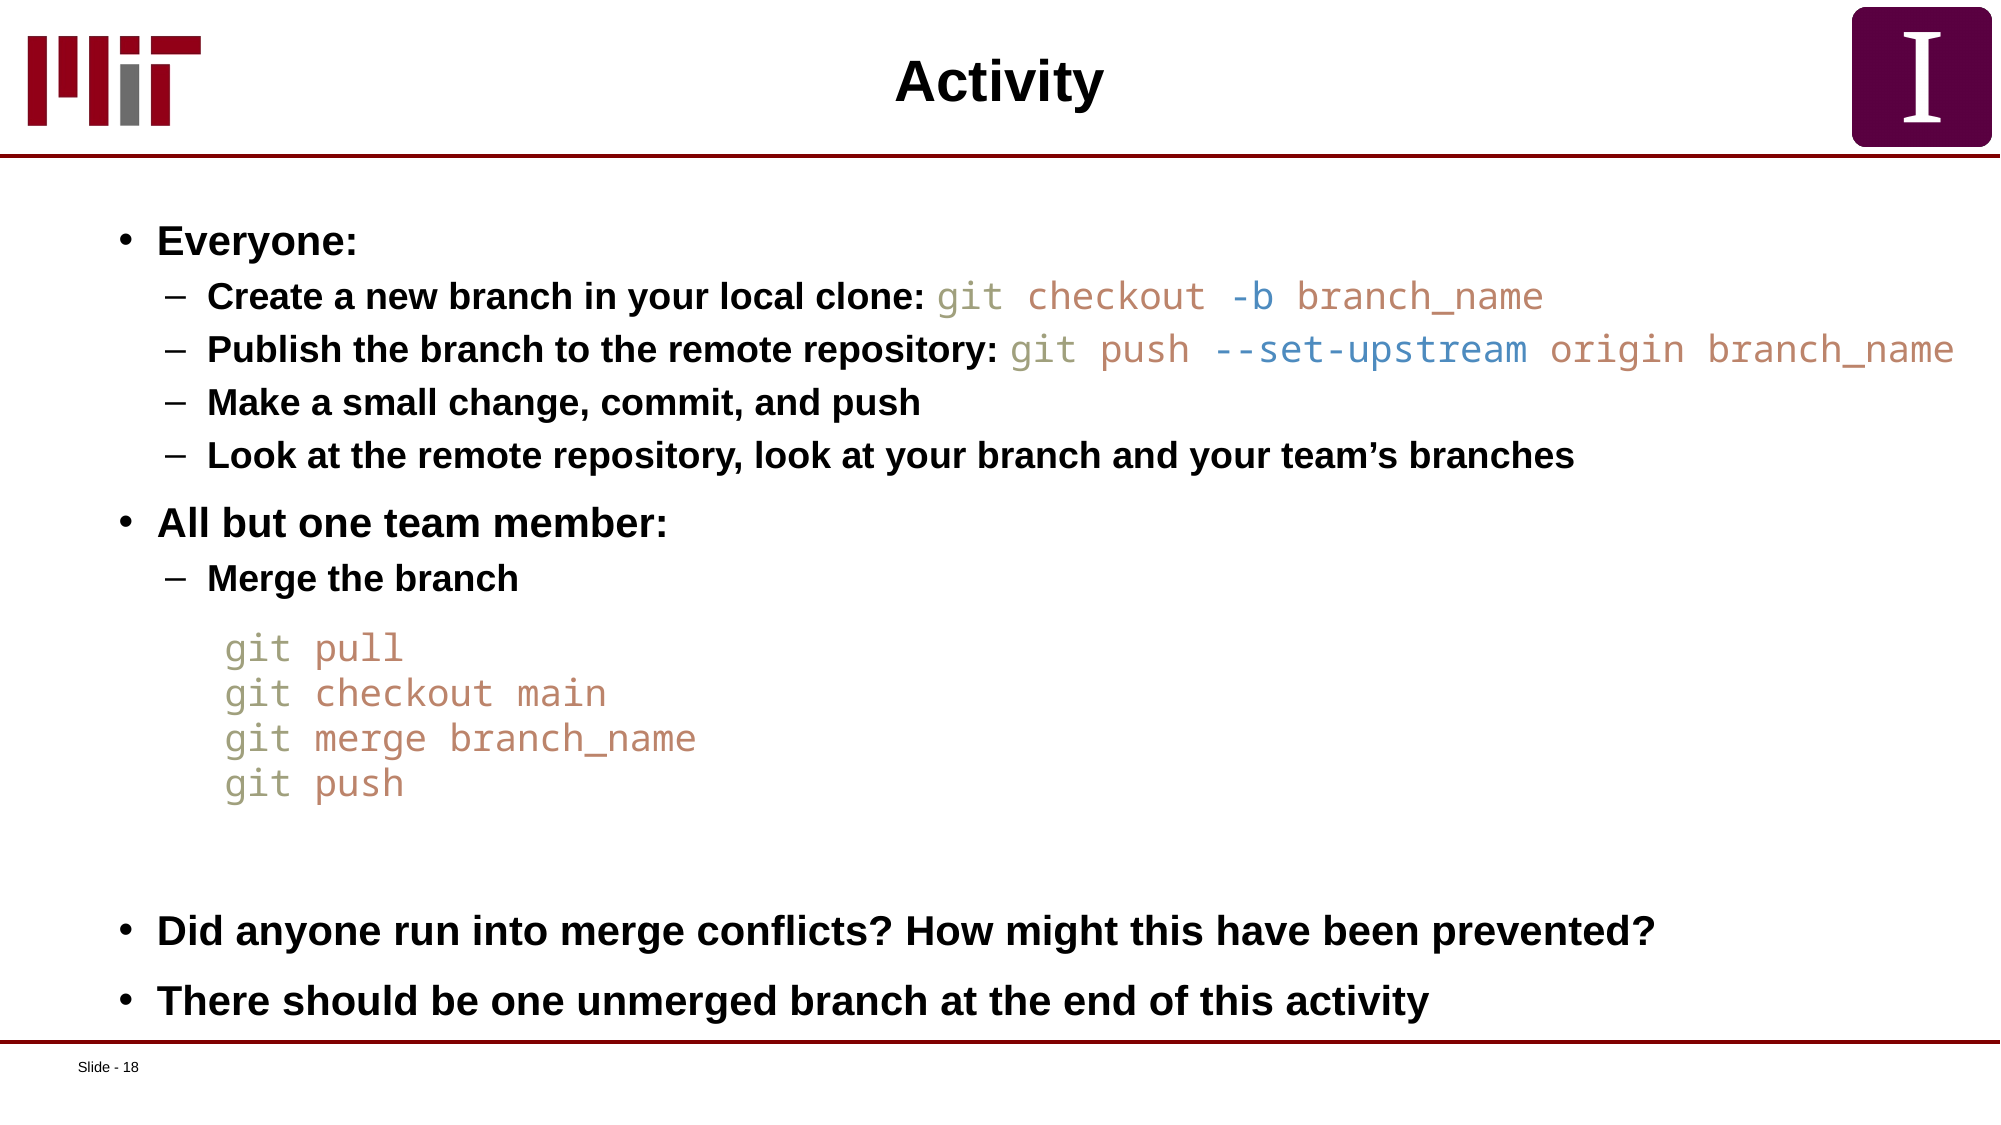

# Activity
Everyone:
Create a new branch in your local clone: git checkout -b branch_name
Publish the branch to the remote repository: git push --set-upstream origin branch_name
Make a small change, commit, and push
Look at the remote repository, look at your branch and your team’s branches
All but one team member:
Merge the branch

Did anyone run into merge conflicts? How might this have been prevented?
There should be one unmerged branch at the end of this activity
git pull
git checkout main
git merge branch_name
git push